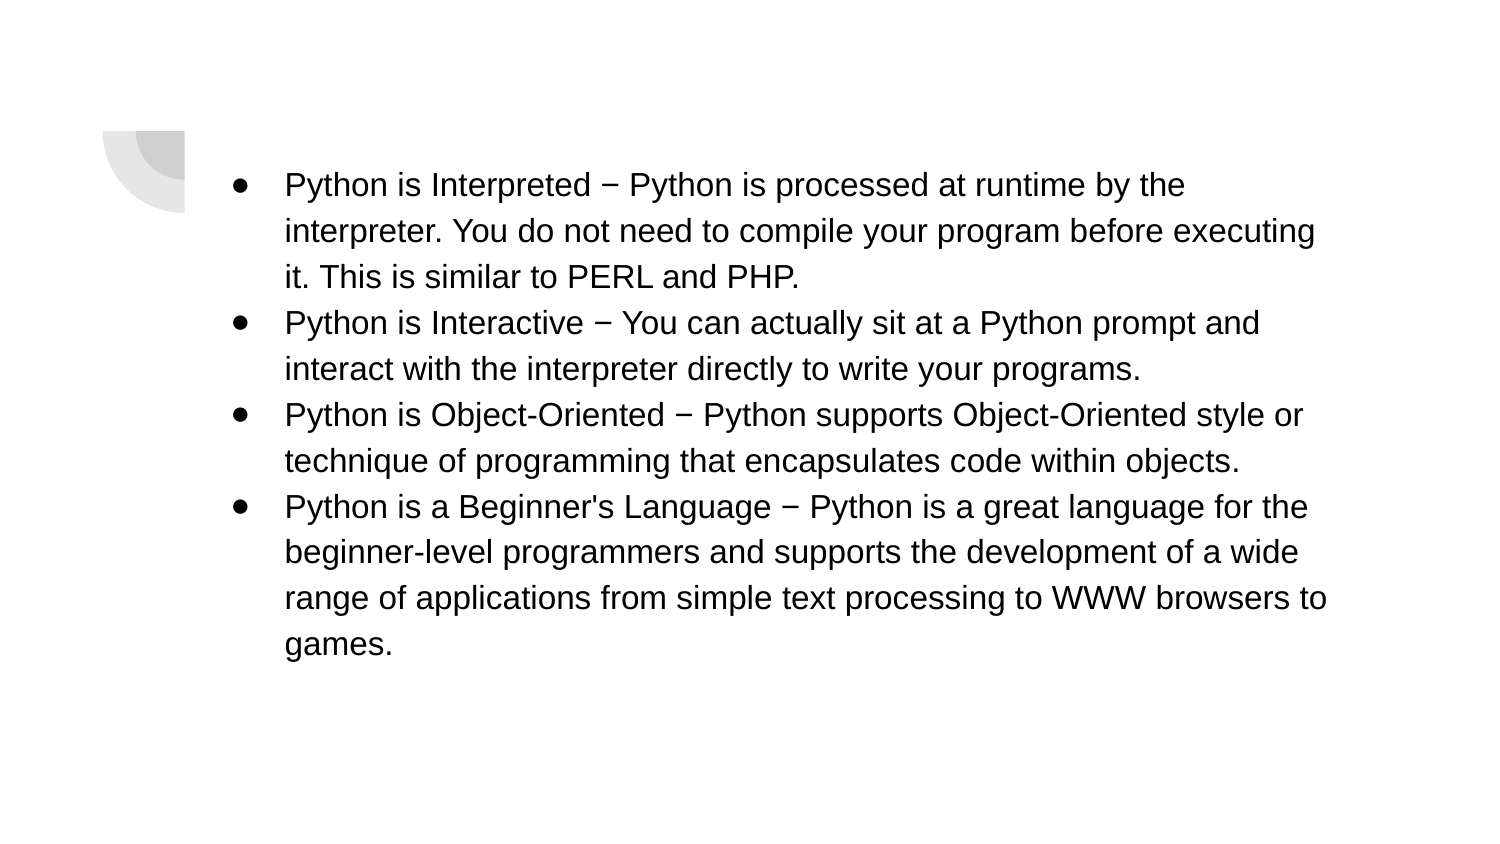

Python is Interpreted − Python is processed at runtime by the interpreter. You do not need to compile your program before executing it. This is similar to PERL and PHP.
Python is Interactive − You can actually sit at a Python prompt and interact with the interpreter directly to write your programs.
Python is Object-Oriented − Python supports Object-Oriented style or technique of programming that encapsulates code within objects.
Python is a Beginner's Language − Python is a great language for the beginner-level programmers and supports the development of a wide range of applications from simple text processing to WWW browsers to games.